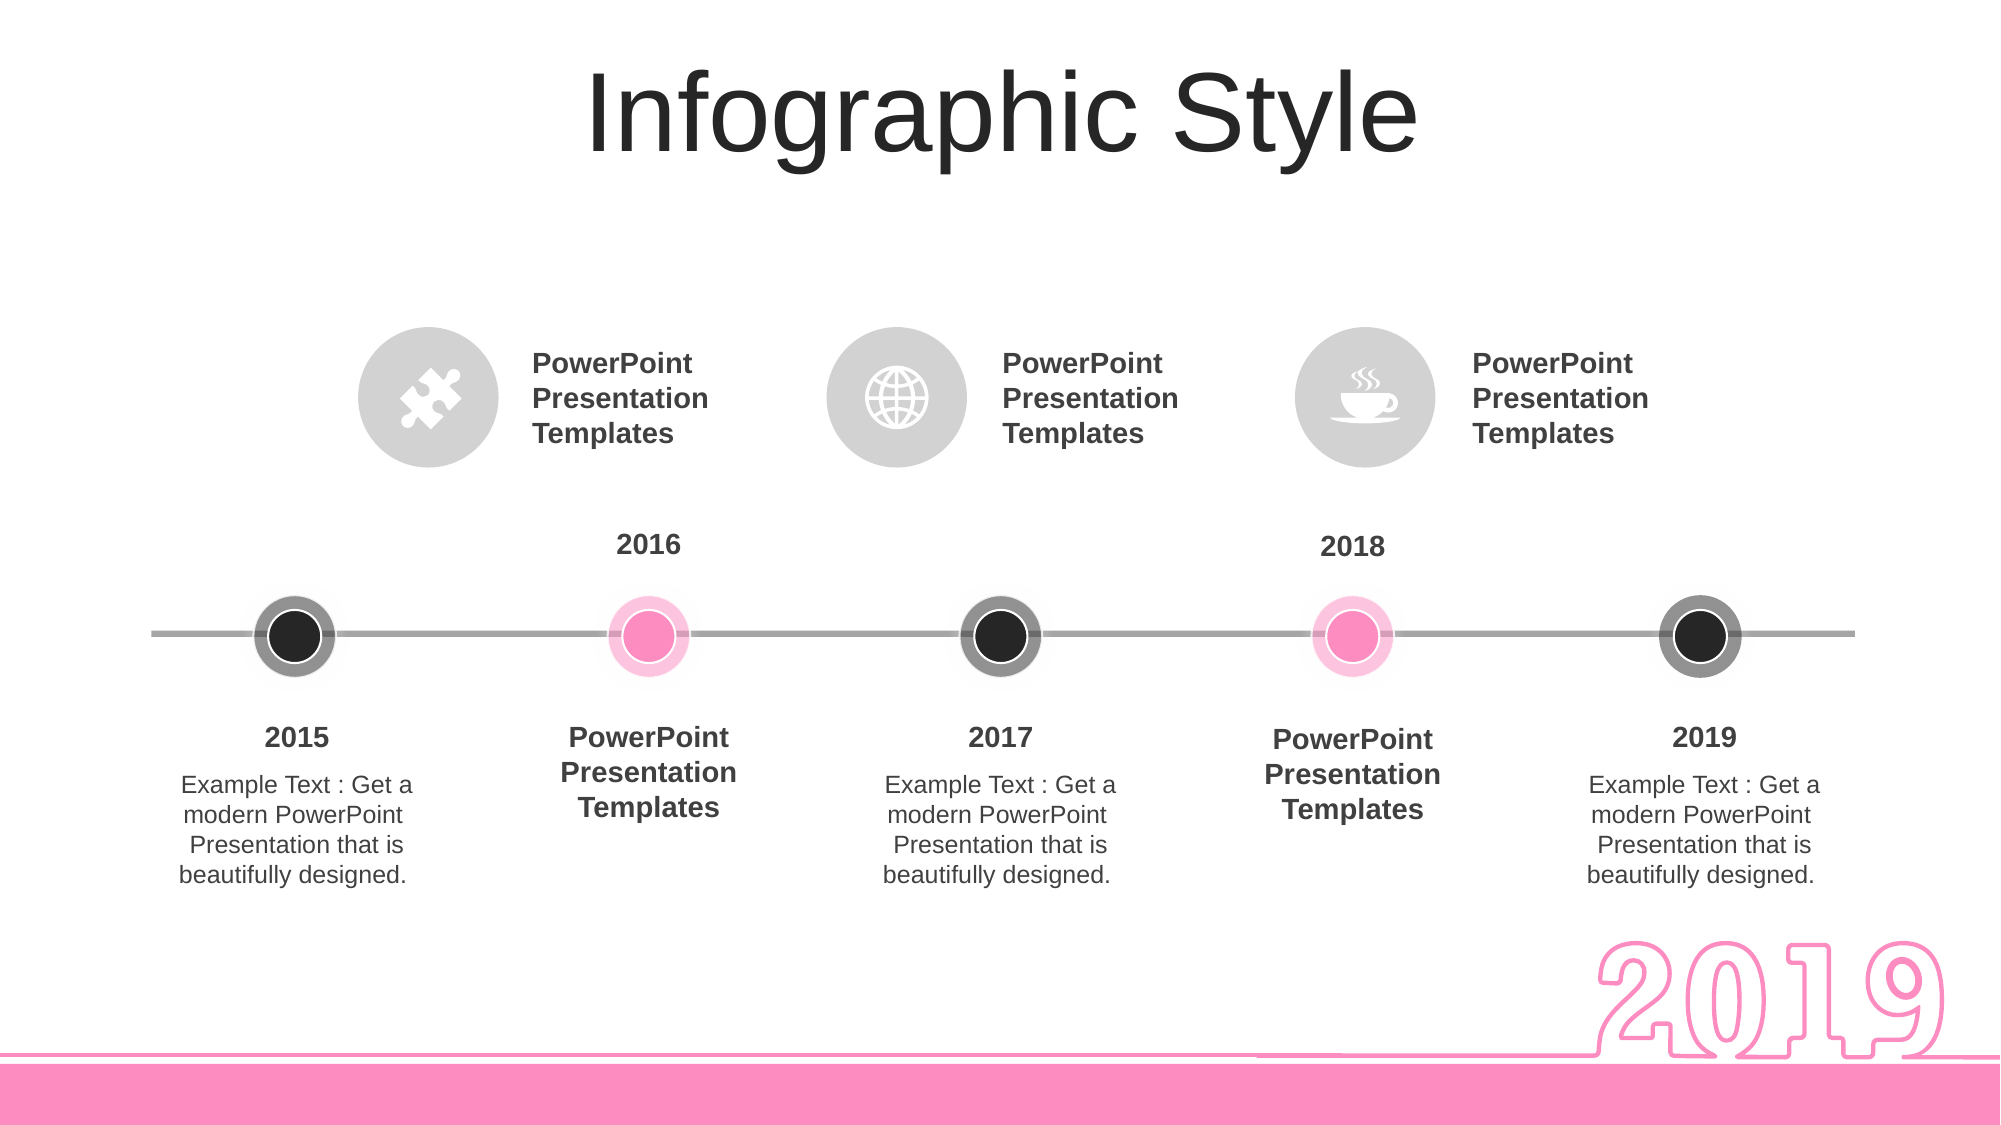

Infographic Style

PowerPoint Presentation Templates
PowerPoint Presentation Templates
PowerPoint Presentation Templates

2016
2018

2015
Example Text : Get a modern PowerPoint  Presentation that is beautifully designed.
2017
Example Text : Get a modern PowerPoint  Presentation that is beautifully designed.
2019
Example Text : Get a modern PowerPoint  Presentation that is beautifully designed.
PowerPoint Presentation Templates
PowerPoint Presentation Templates